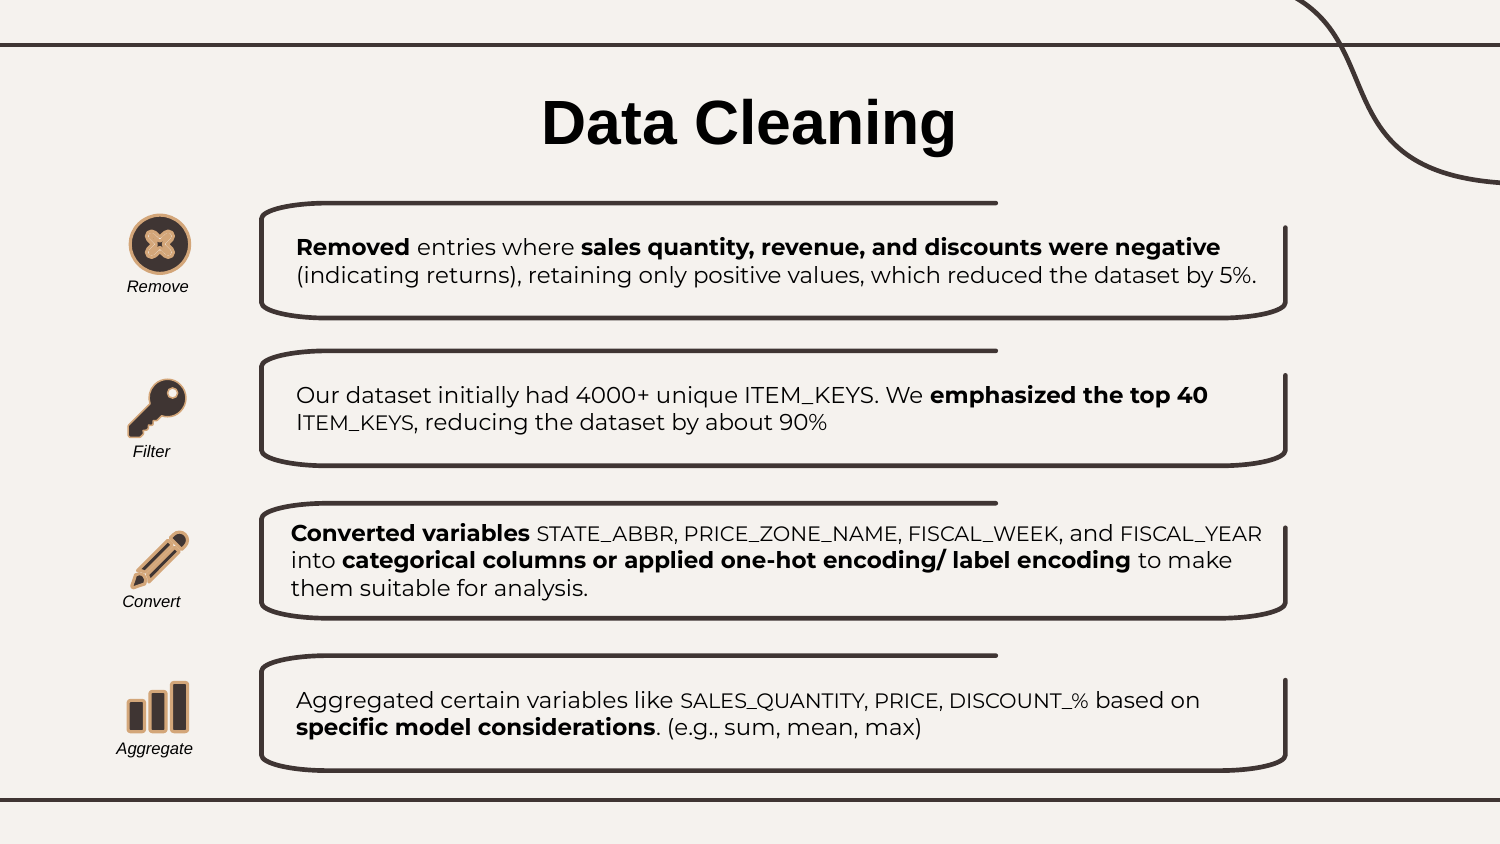

# Data Cleaning

Removed entries where sales quantity, revenue, and discounts were negative (indicating returns), retaining only positive values, which reduced the dataset by 5%.
Remove
Our dataset initially had 4000+ unique ITEM_KEYS. We emphasized the top 40 ITEM_KEYS, reducing the dataset by about 90%

Filter
Converted variables STATE_ABBR, PRICE_ZONE_NAME, FISCAL_WEEK, and FISCAL_YEAR   into categorical columns or applied one-hot encoding/ label encoding to make   them suitable for analysis.

Convert
Aggregated certain variables like SALES_QUANTITY, PRICE, DISCOUNT_% based on        specific model considerations. (e.g., sum, mean, max)

Aggregate